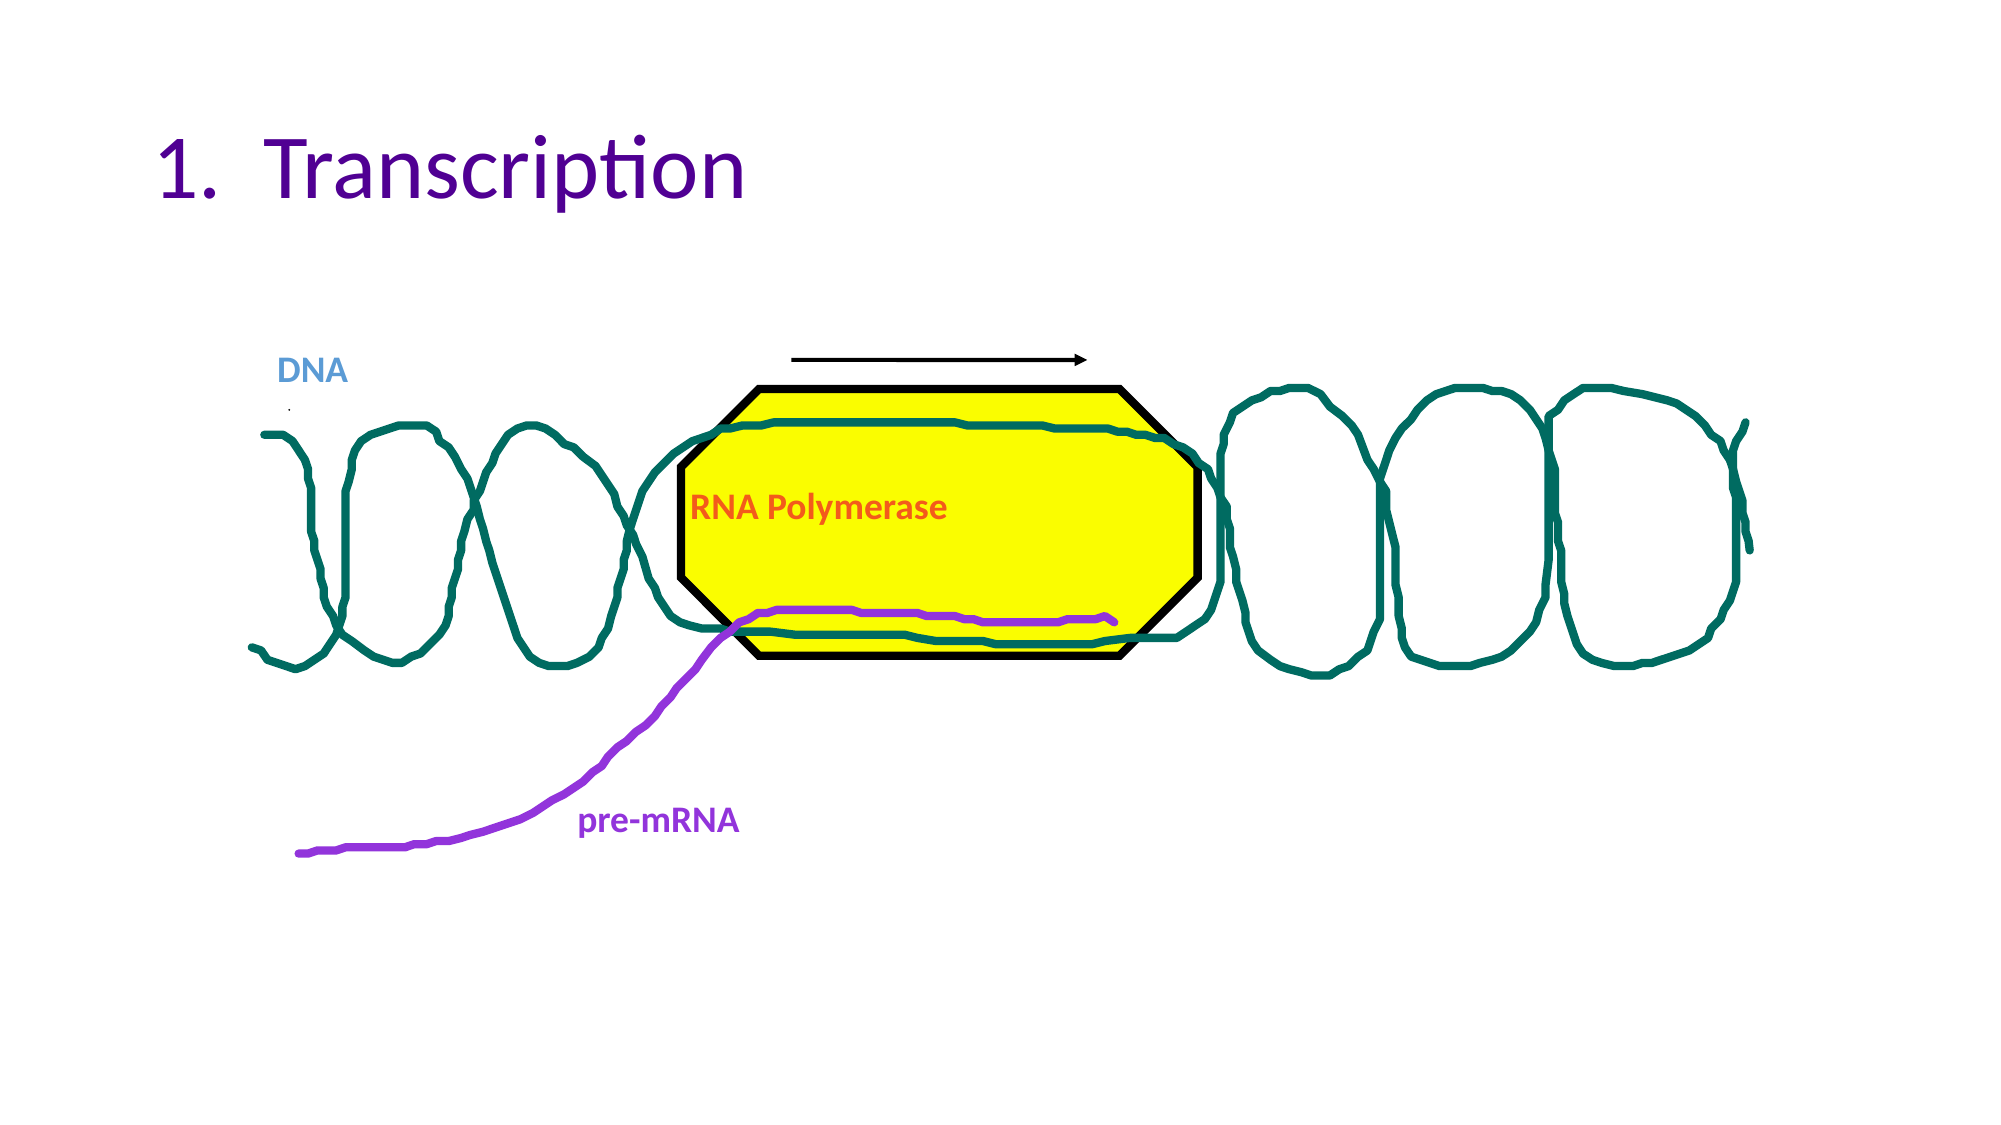

# 1.  Transcription

DNA

RNA Polymerase

pre-mRNA